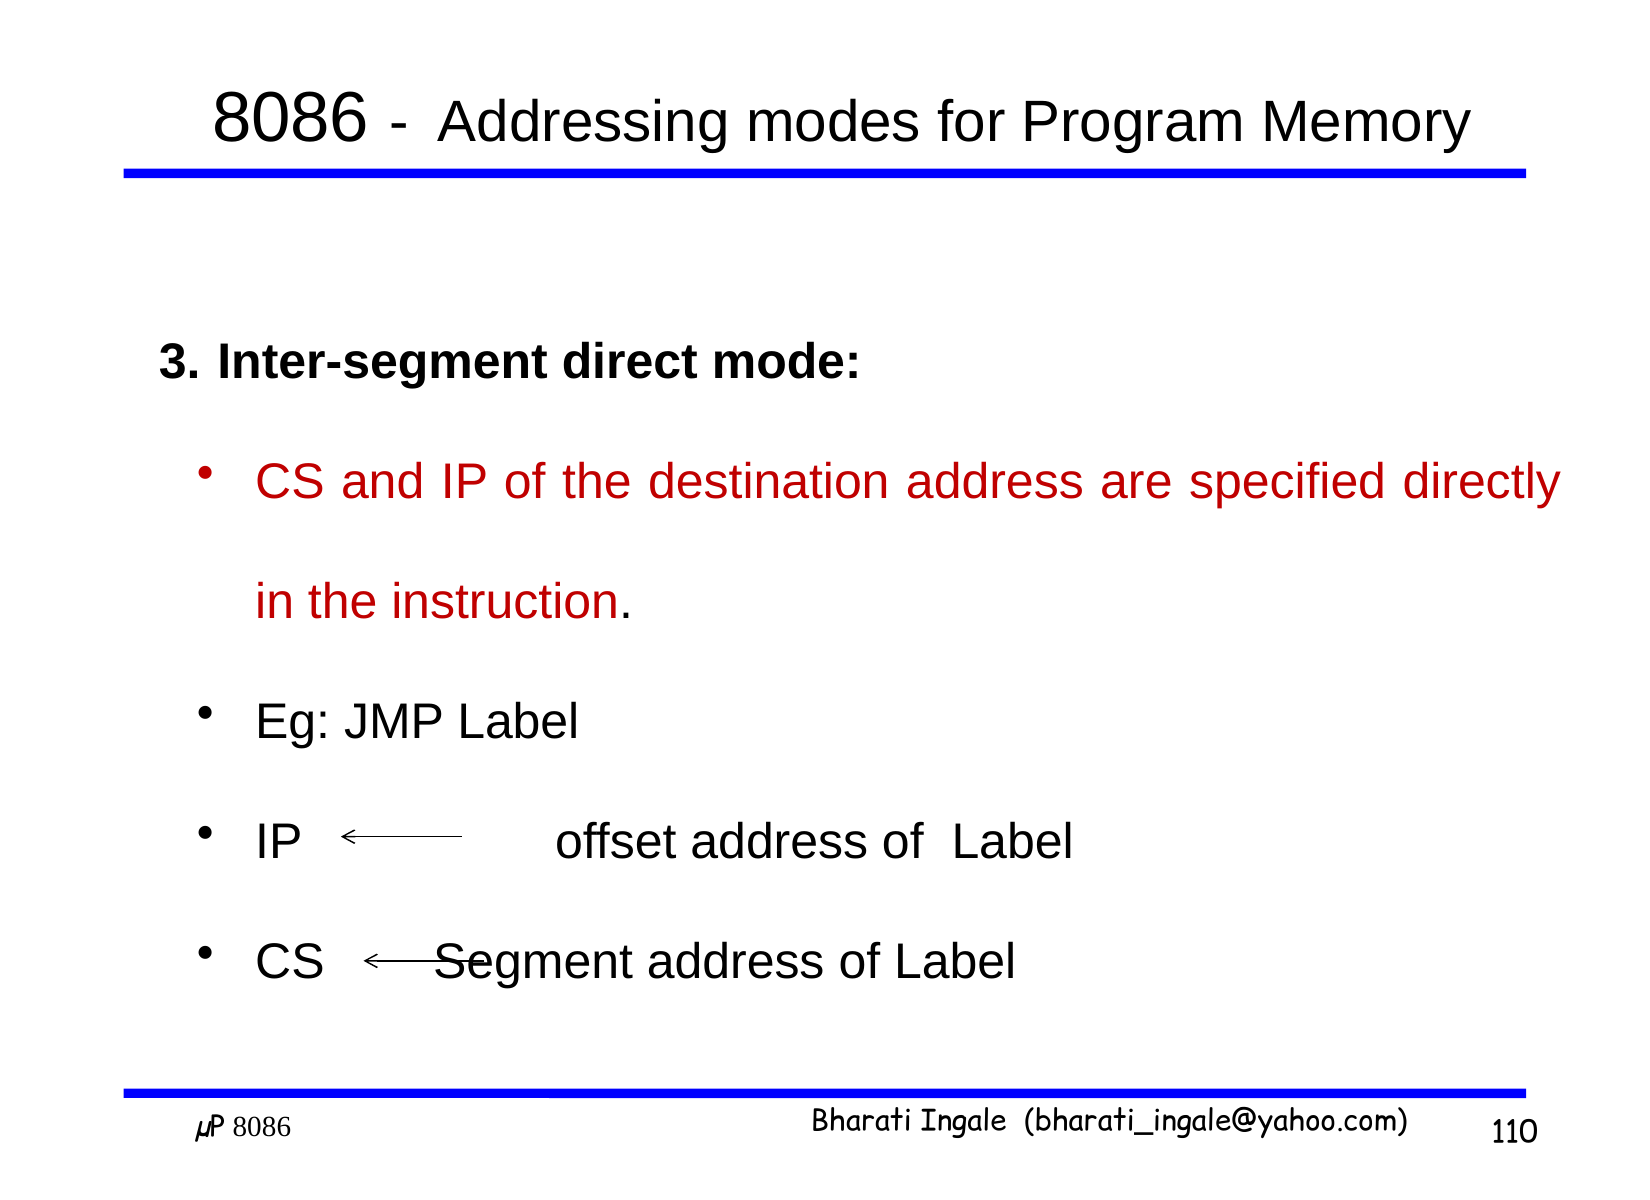

# 8086 -  Addressing modes for Program Memory
3.	Inter-segment direct mode:
CS and IP of the destination address are specified directly in the instruction.
Eg: JMP Label
IP		offset address of  Label
CS 	  Segment address of Label
110